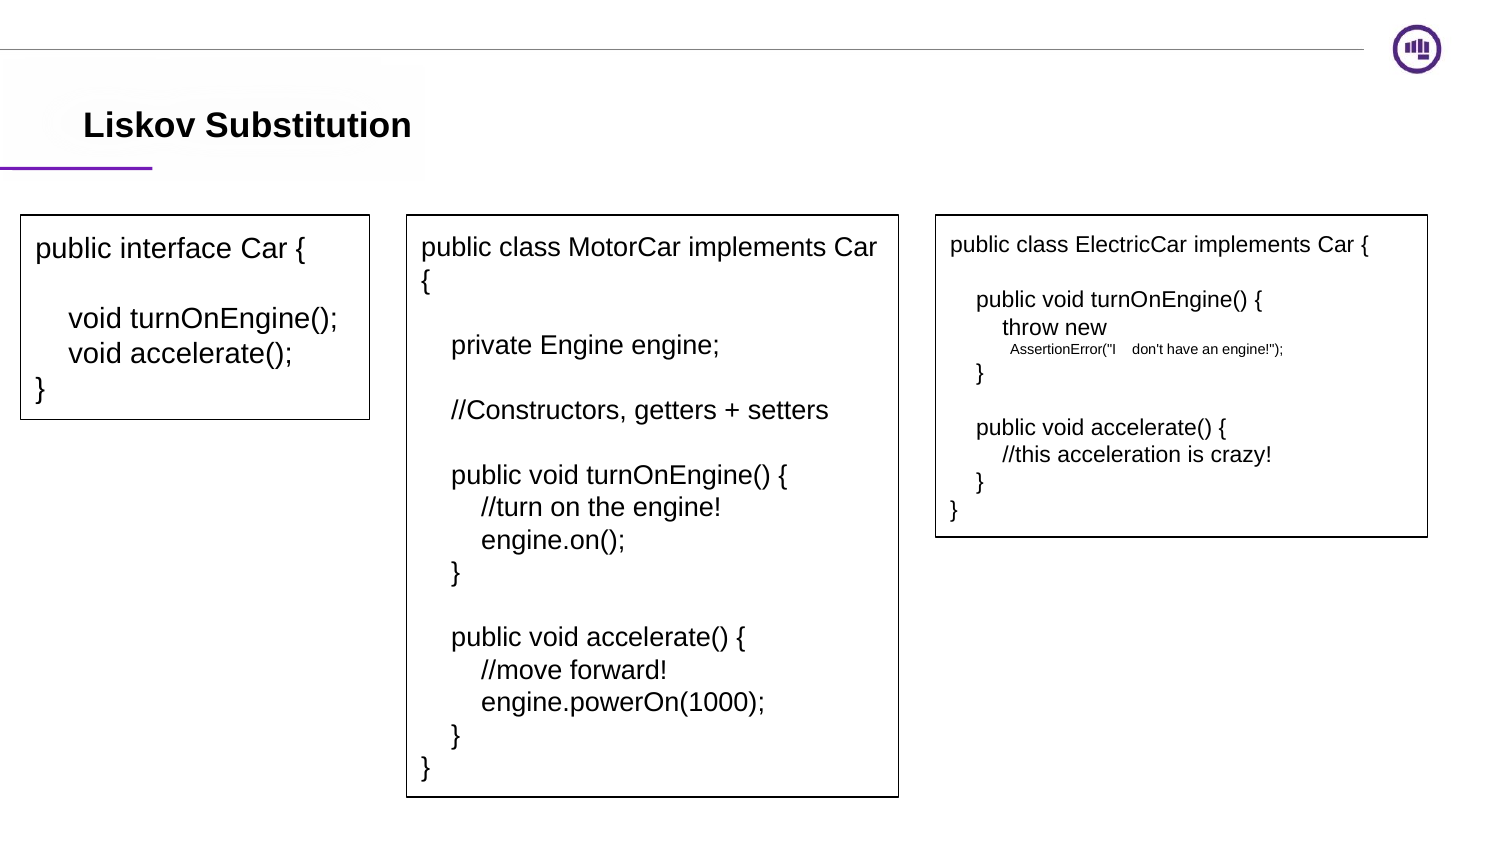

Liskov Substitution

public interface Car {

    void turnOnEngine();
    void accelerate();
}
public class MotorCar implements Car {

    private Engine engine;

    //Constructors, getters + setters

    public void turnOnEngine() {
        //turn on the engine!
        engine.on();
    }

    public void accelerate() {
        //move forward!
        engine.powerOn(1000);
    }
}
public class ElectricCar implements Car {

    public void turnOnEngine() {
        throw new
               AssertionError("I    don't have an engine!");
    }

    public void accelerate() {
        //this acceleration is crazy!
    }
}